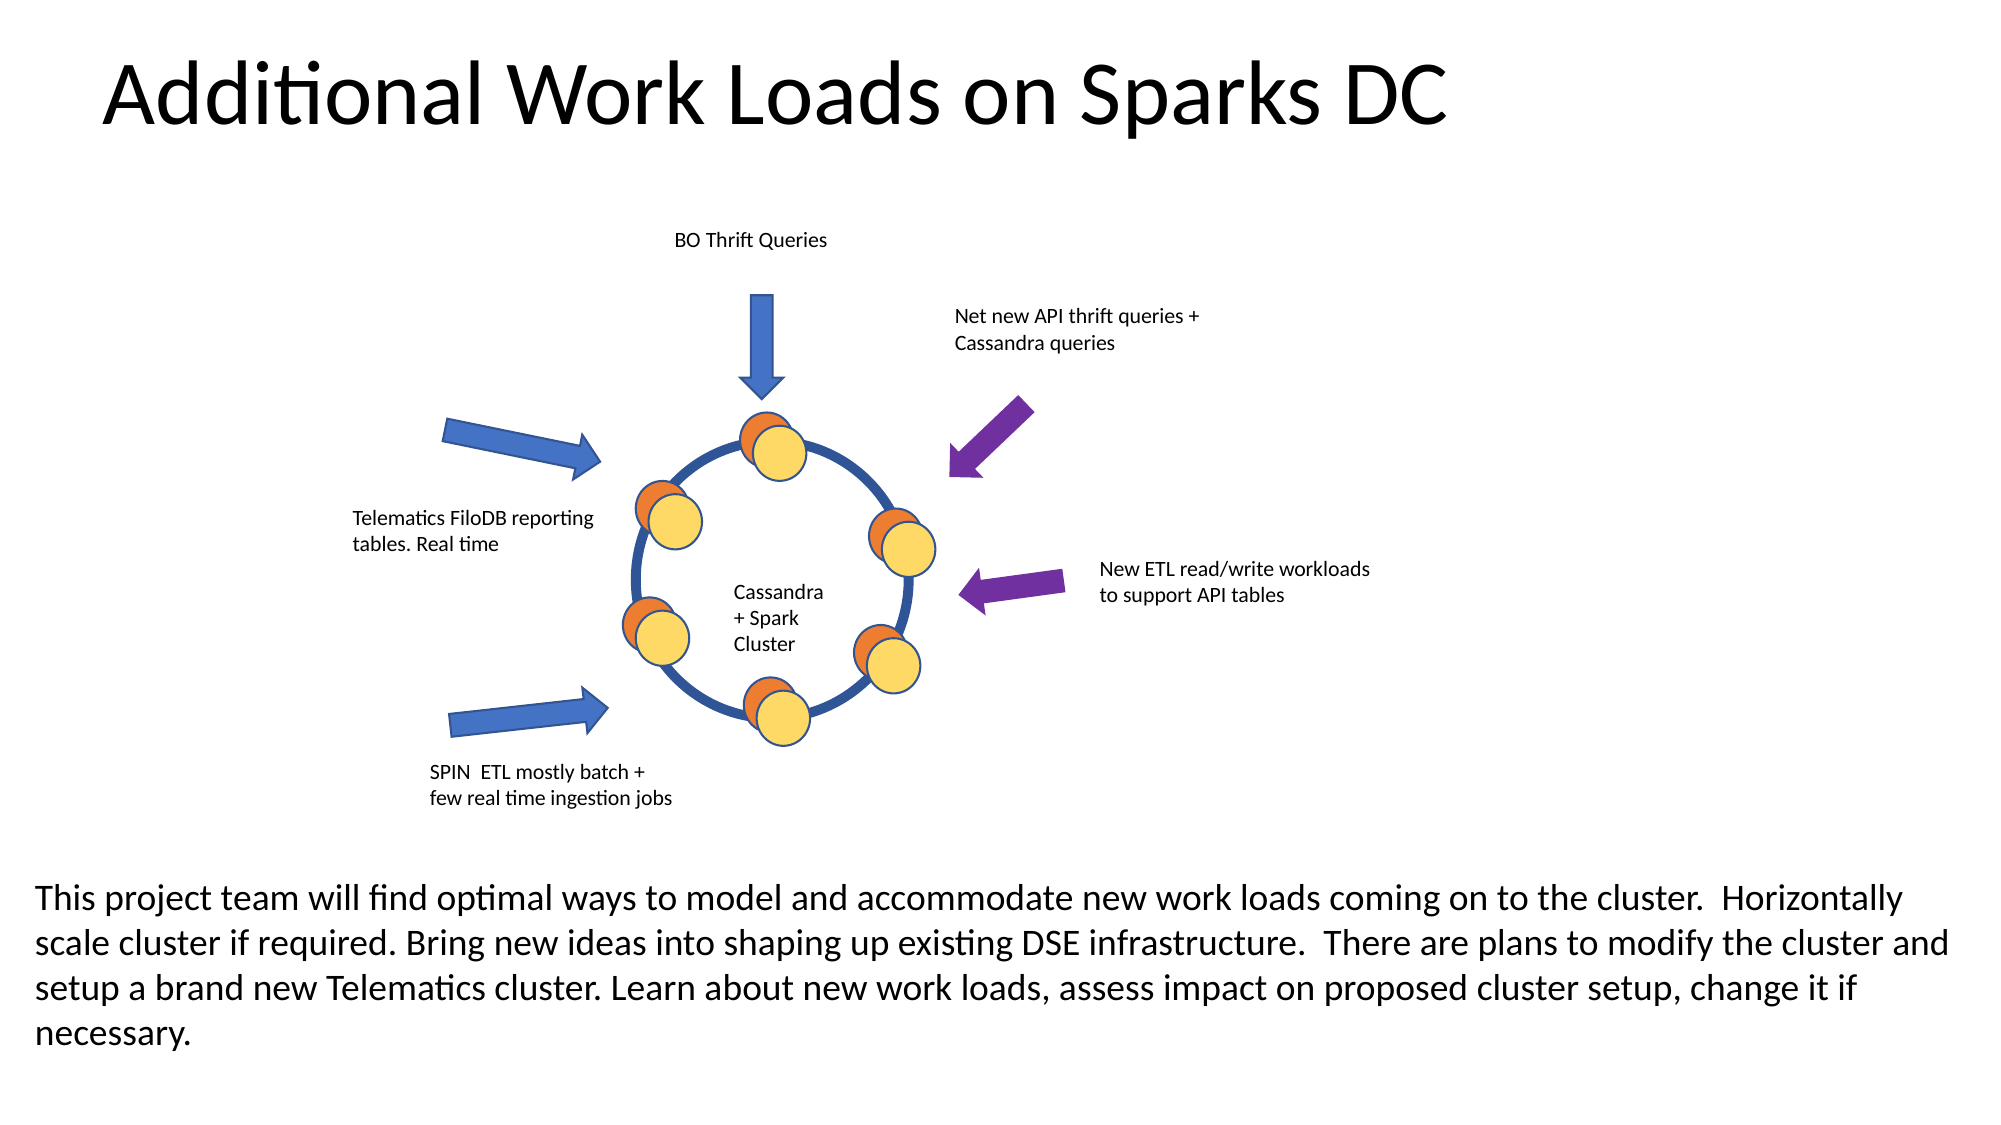

# Additional Work Loads on Sparks DC
BO Thrift Queries
Net new API thrift queries +
Cassandra queries

Cassandra + Spark Cluster

Telematics FiloDB reporting tables. Real time
New ETL read/write workloads to support API tables

SPIN  ETL mostly batch +
few real time ingestion jobs
This project team will find optimal ways to model and accommodate new work loads coming on to the cluster.  Horizontally scale cluster if required. Bring new ideas into shaping up existing DSE infrastructure.  There are plans to modify the cluster and setup a brand new Telematics cluster. Learn about new work loads, assess impact on proposed cluster setup, change it if necessary.